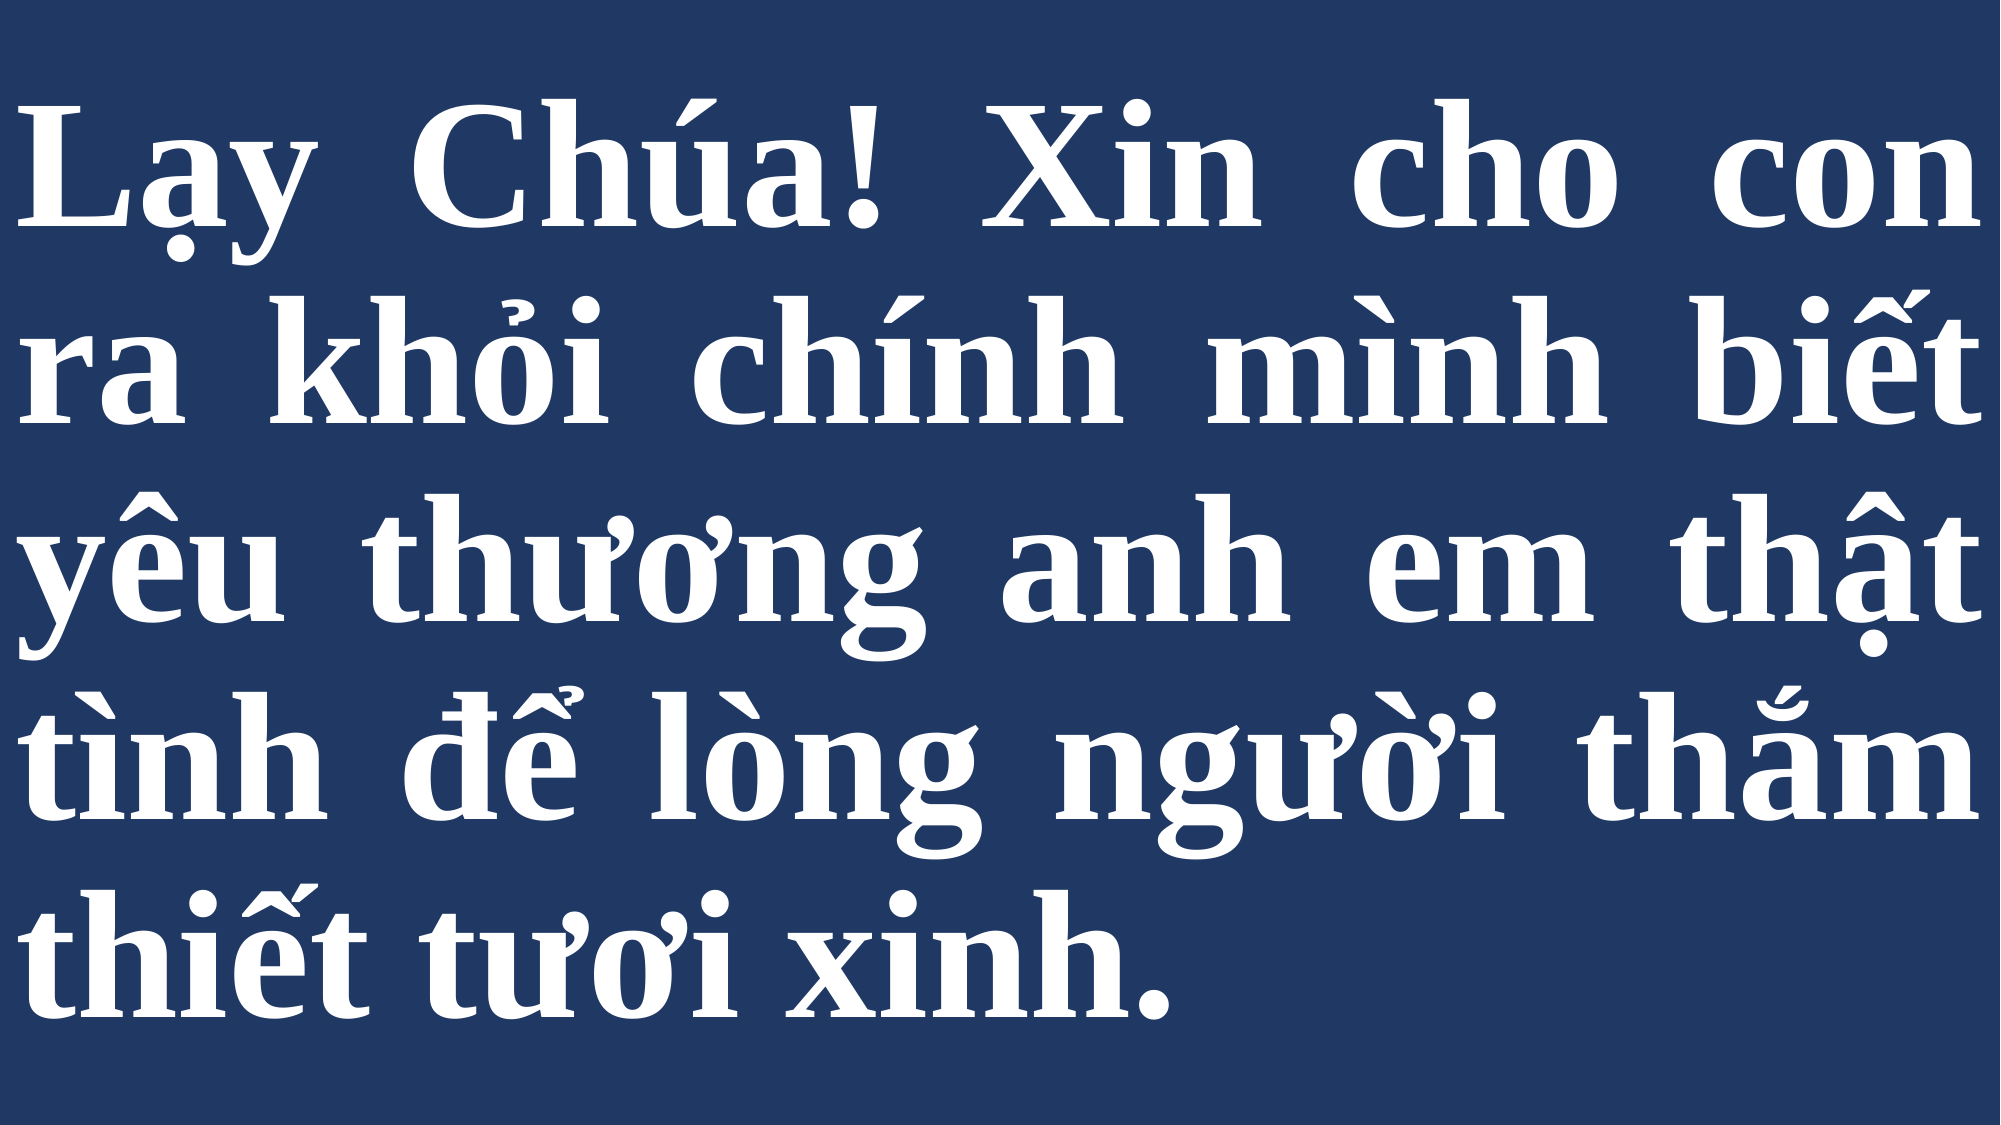

# Lạy Chúa! Xin cho con ra khỏi chính mình biết yêu thương anh em thật tình để lòng người thắm thiết tươi xinh.